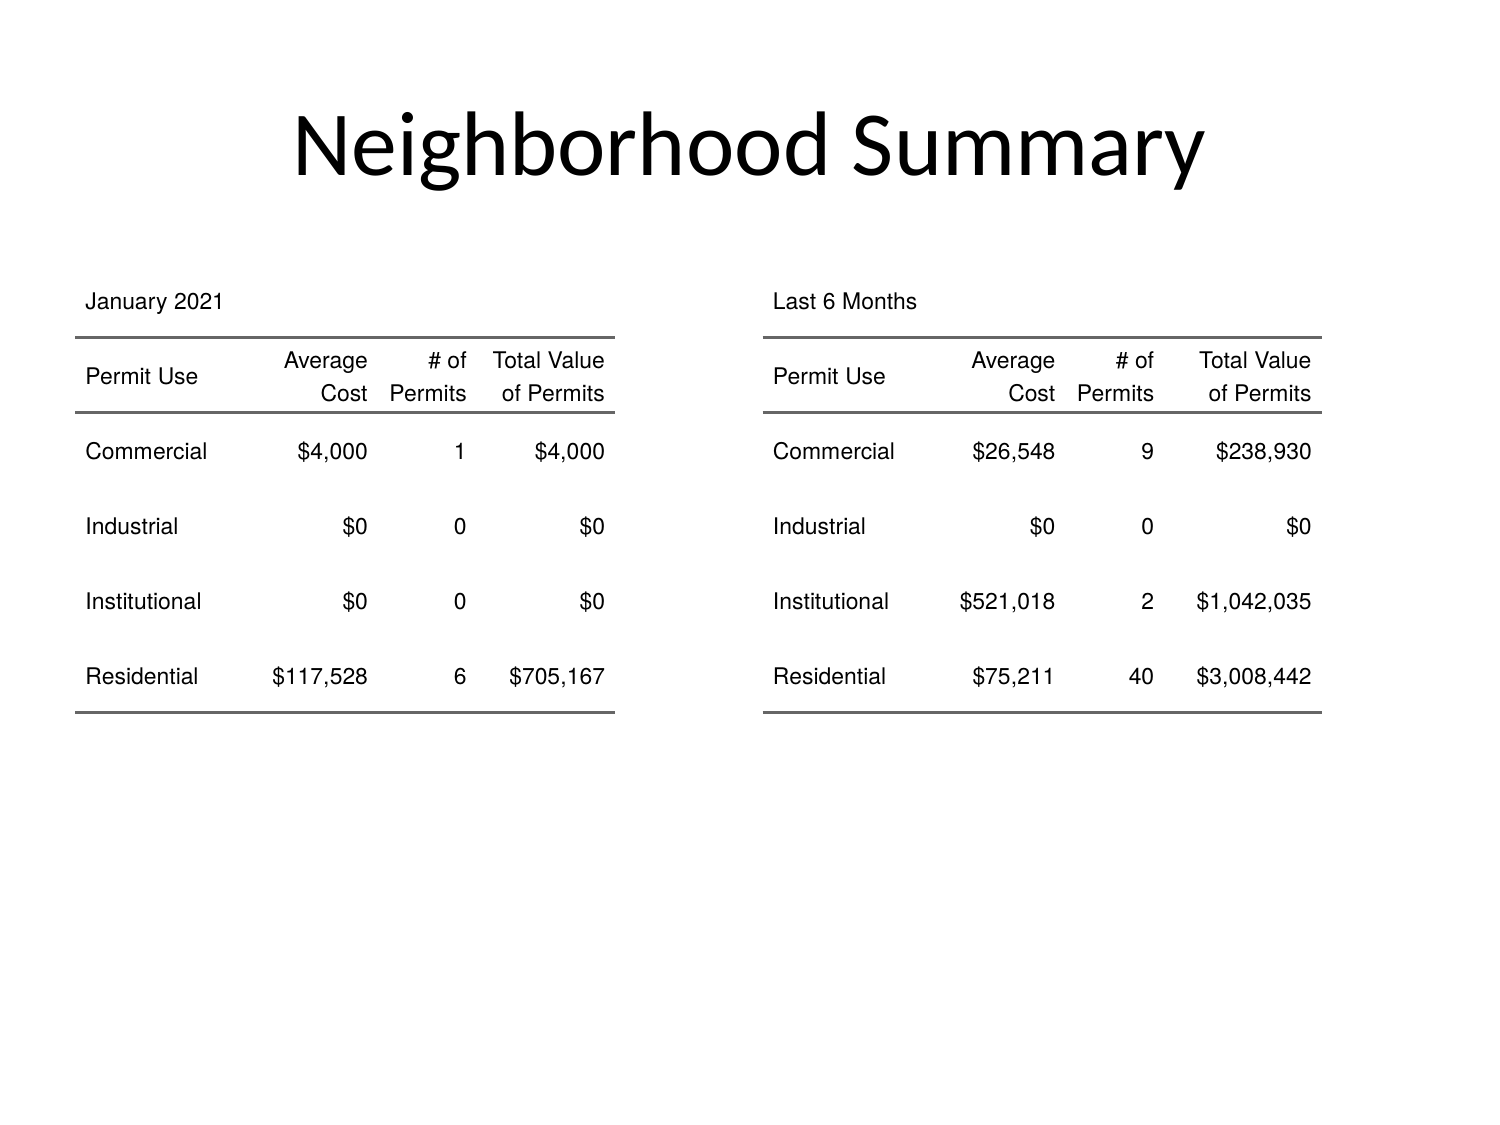

# Neighborhood Summary
| January 2021 | January 2021 | January 2021 | January 2021 |
| --- | --- | --- | --- |
| Permit Use | Average Cost | # of Permits | Total Value of Permits |
| Commercial | $4,000 | 1 | $4,000 |
| Industrial | $0 | 0 | $0 |
| Institutional | $0 | 0 | $0 |
| Residential | $117,528 | 6 | $705,167 |
| Last 6 Months | Last 6 Months | Last 6 Months | Last 6 Months |
| --- | --- | --- | --- |
| Permit Use | Average Cost | # of Permits | Total Value of Permits |
| Commercial | $26,548 | 9 | $238,930 |
| Industrial | $0 | 0 | $0 |
| Institutional | $521,018 | 2 | $1,042,035 |
| Residential | $75,211 | 40 | $3,008,442 |